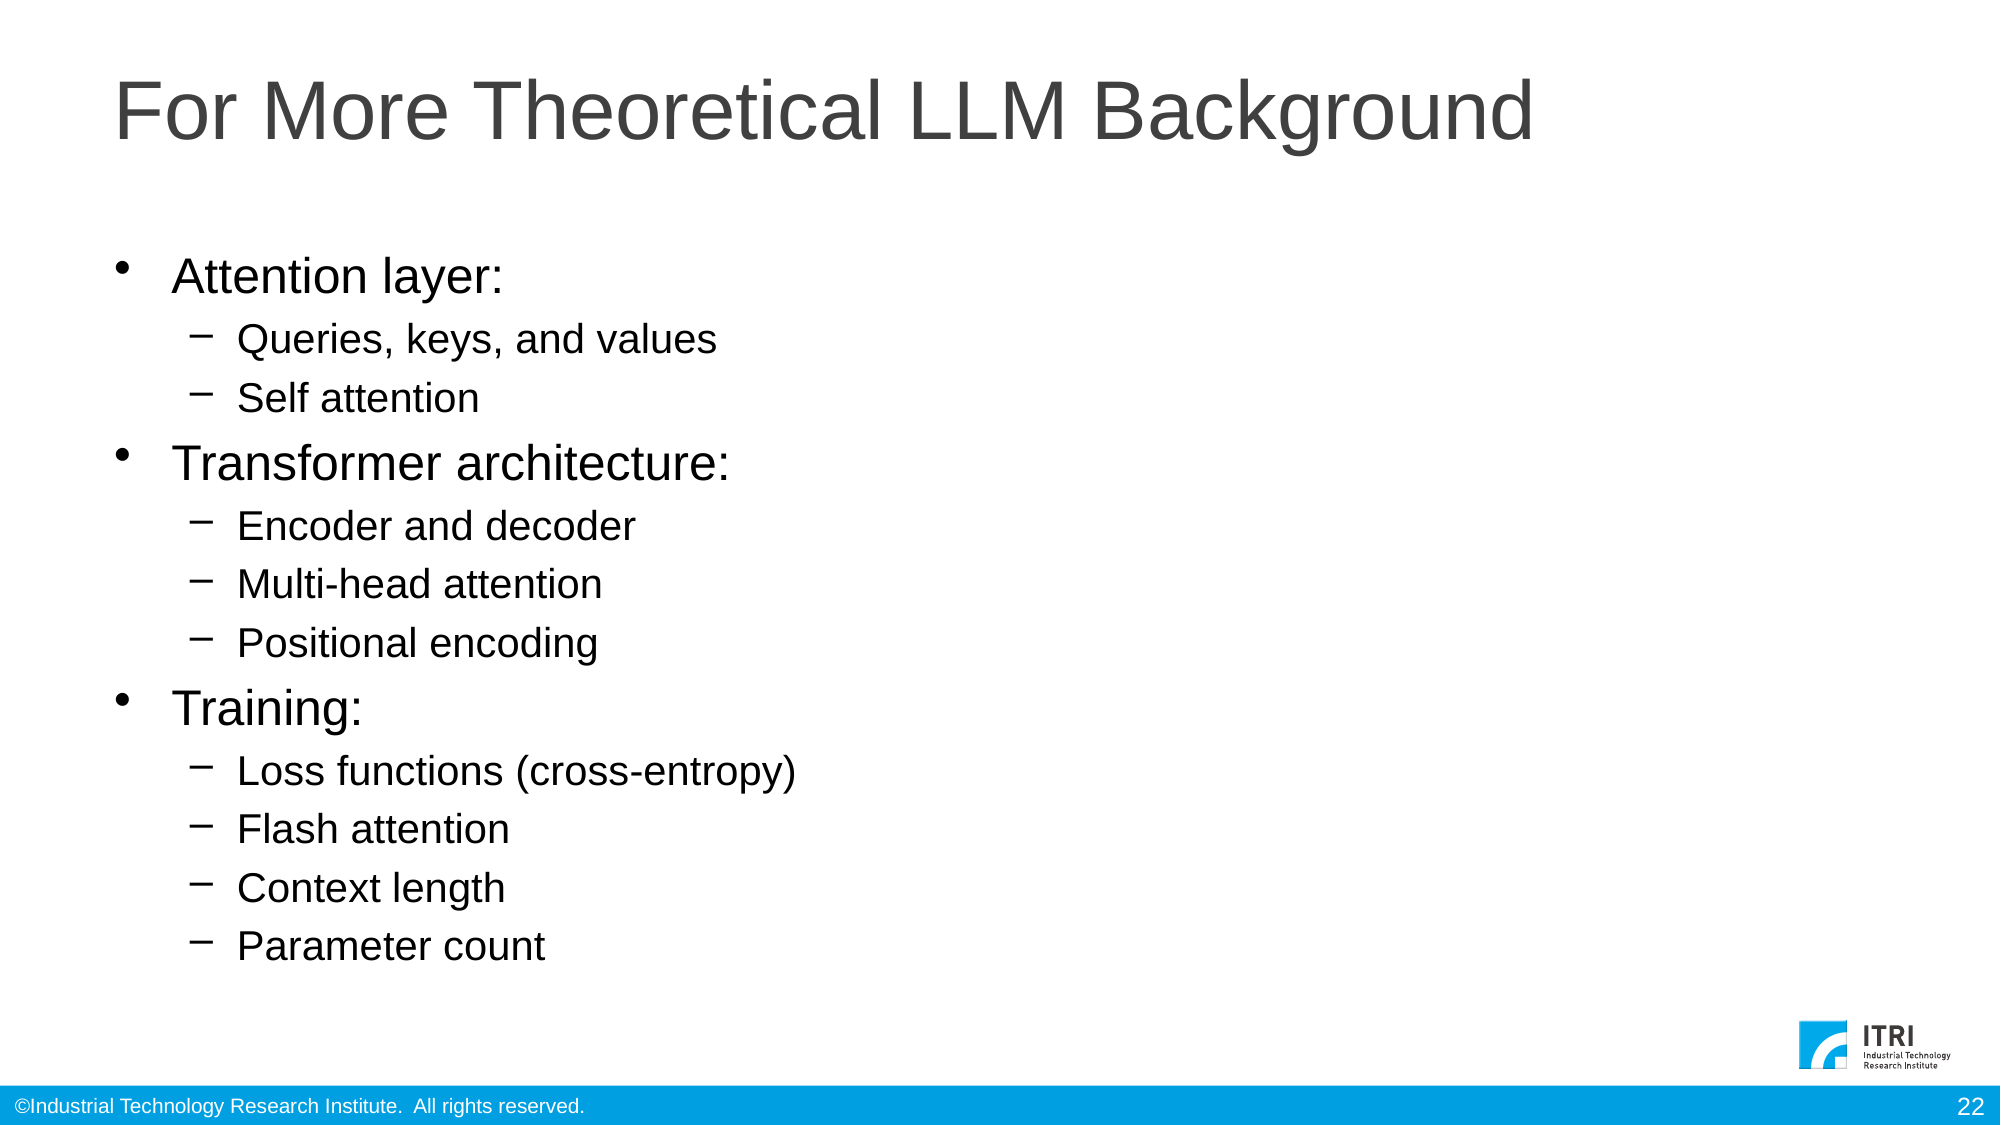

# For More Theoretical LLM Background
Attention layer:
Queries, keys, and values
Self attention
Transformer architecture:
Encoder and decoder
Multi-head attention
Positional encoding
Training:
Loss functions (cross-entropy)
Flash attention
Context length
Parameter count

22